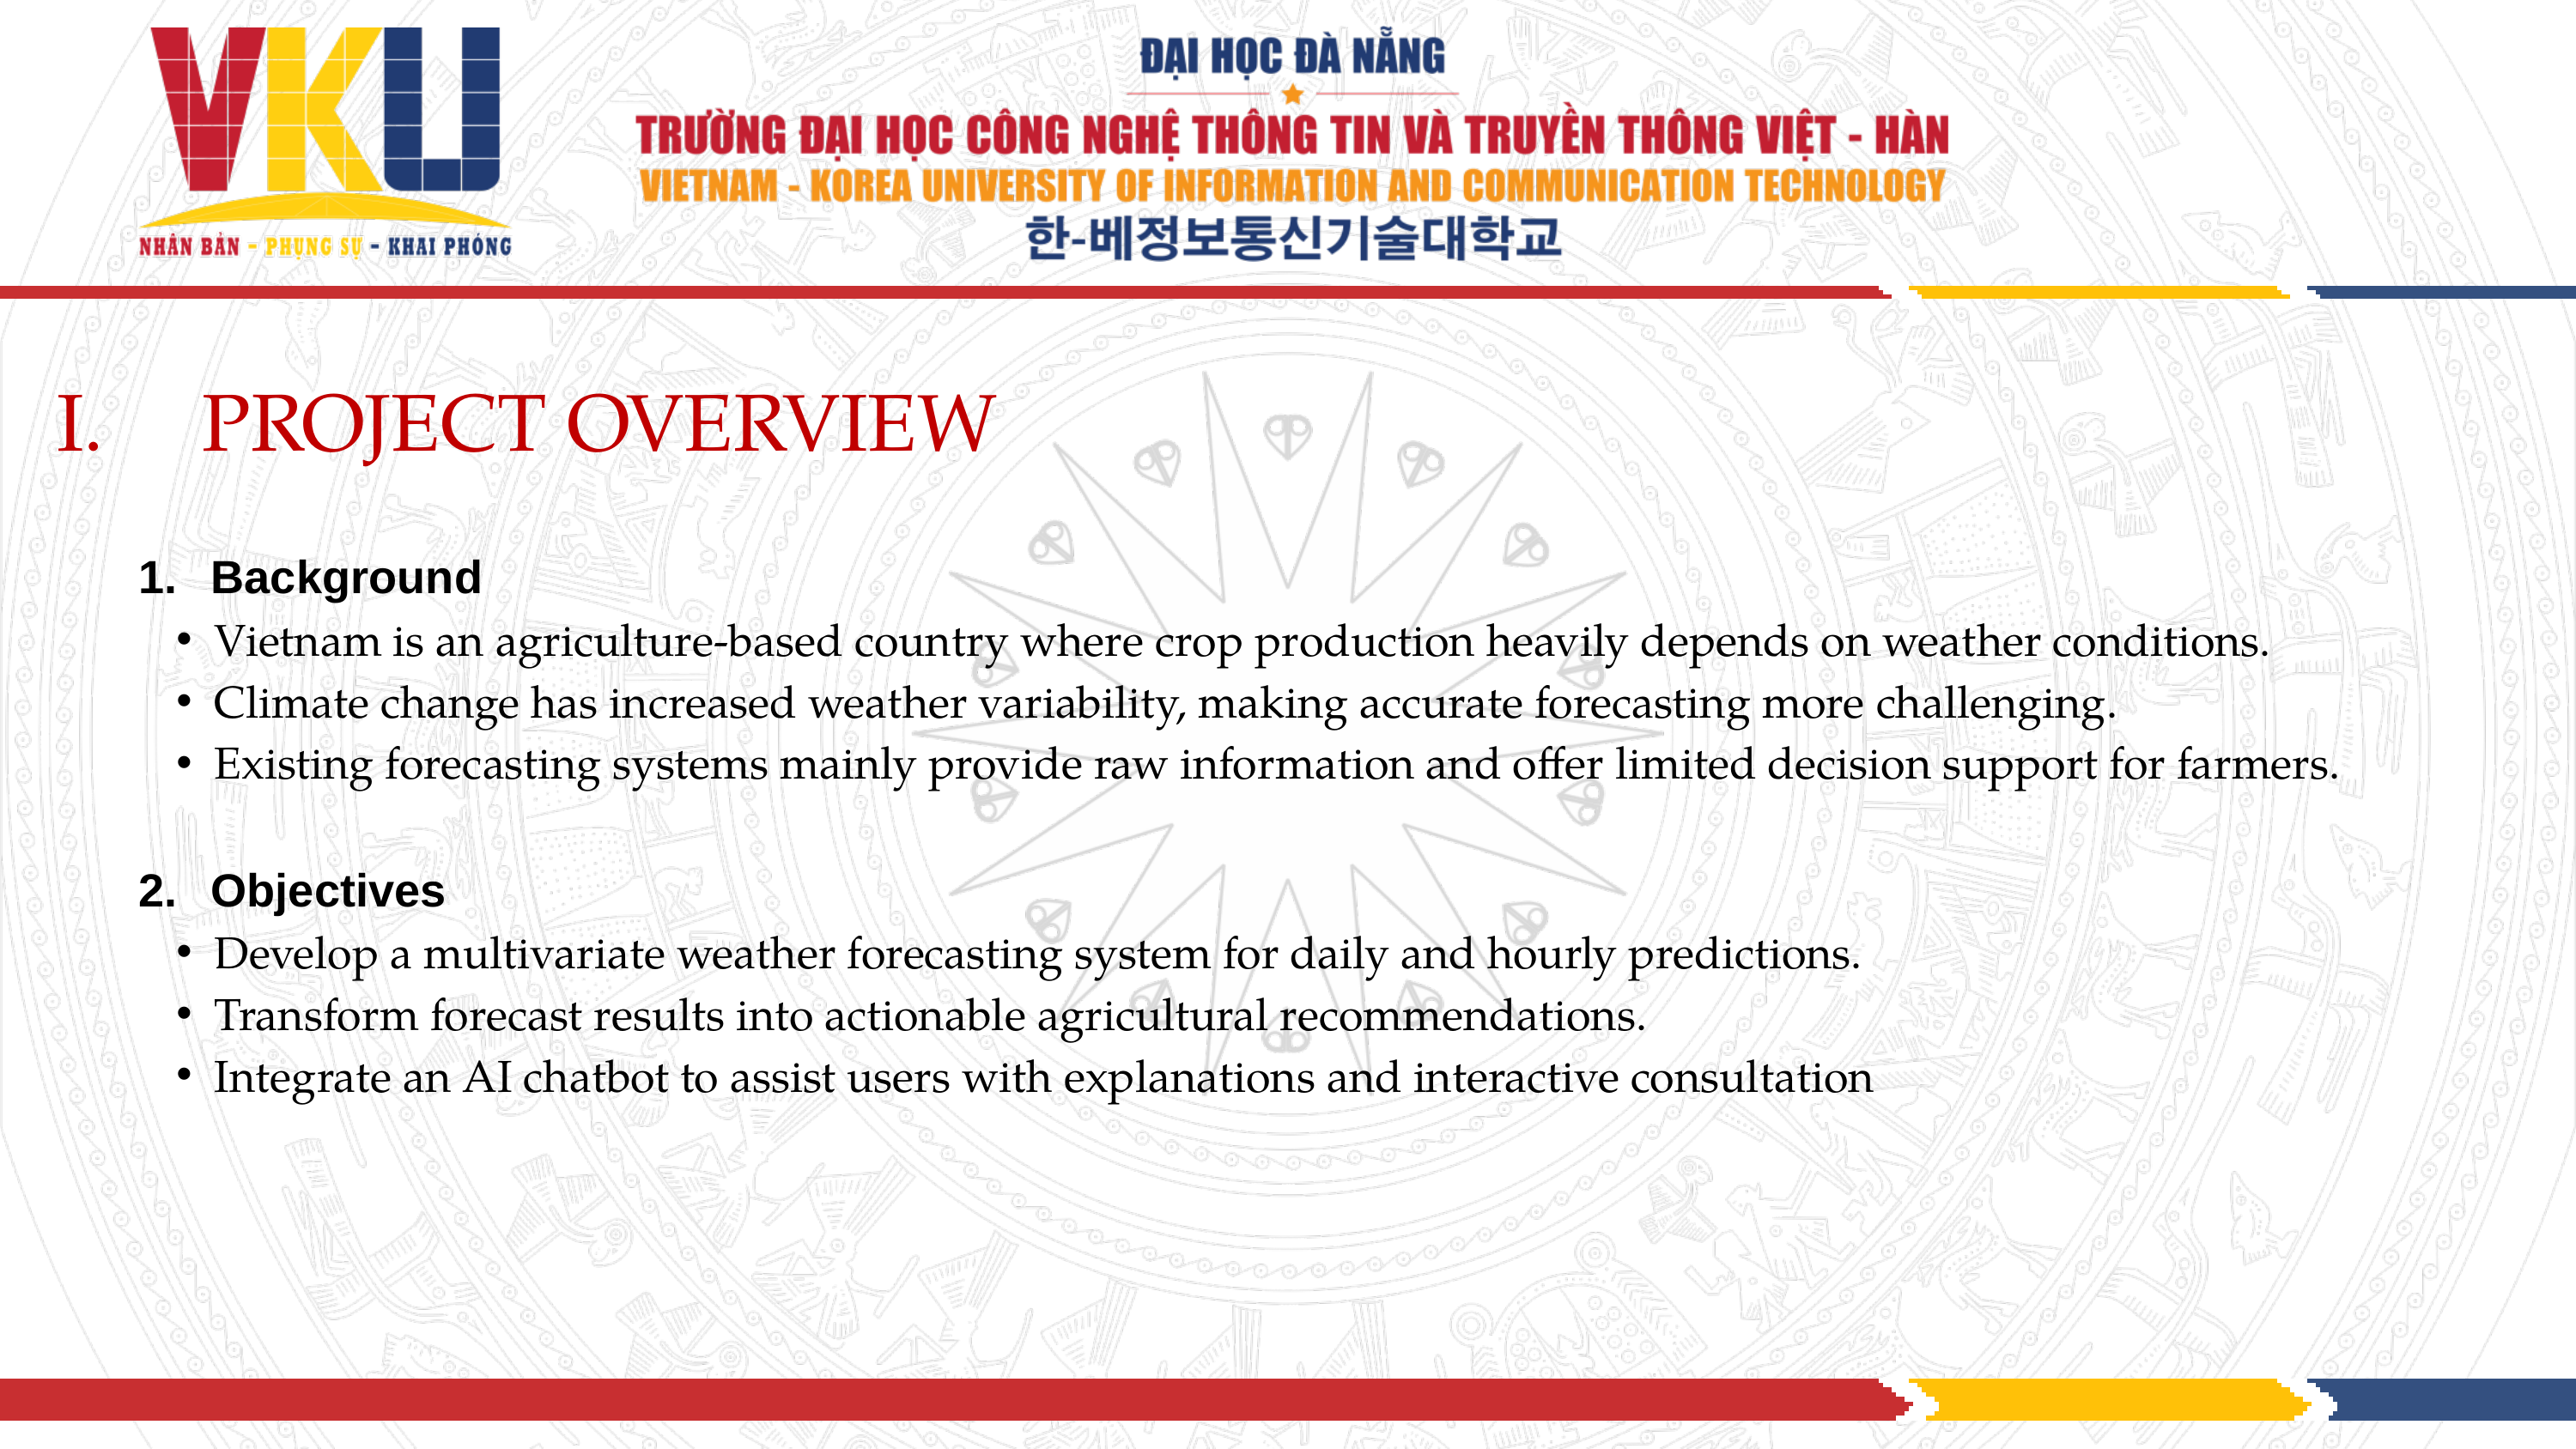

PROJECT OVERVIEW
Background
Vietnam is an agriculture-based country where crop production heavily depends on weather conditions.
Climate change has increased weather variability, making accurate forecasting more challenging.
Existing forecasting systems mainly provide raw information and offer limited decision support for farmers.
Objectives
Develop a multivariate weather forecasting system for daily and hourly predictions.
Transform forecast results into actionable agricultural recommendations.
Integrate an AI chatbot to assist users with explanations and interactive consultation